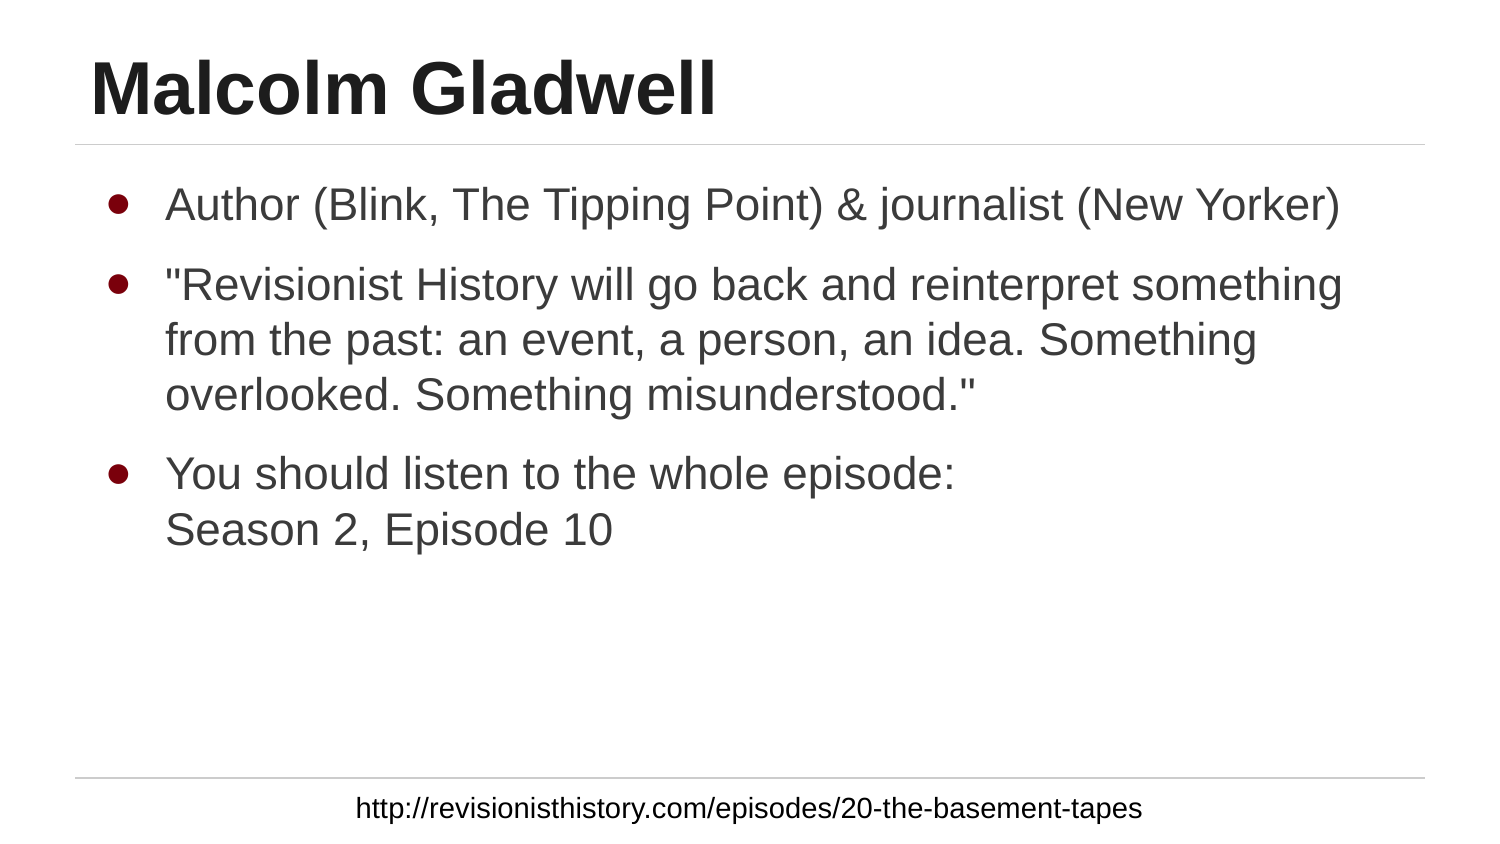

# Malcolm Gladwell
Author (Blink, The Tipping Point) & journalist (New Yorker)
"Revisionist History will go back and reinterpret something from the past: an event, a person, an idea. Something overlooked. Something misunderstood."
You should listen to the whole episode:
Season 2, Episode 10
http://revisionisthistory.com/episodes/20-the-basement-tapes